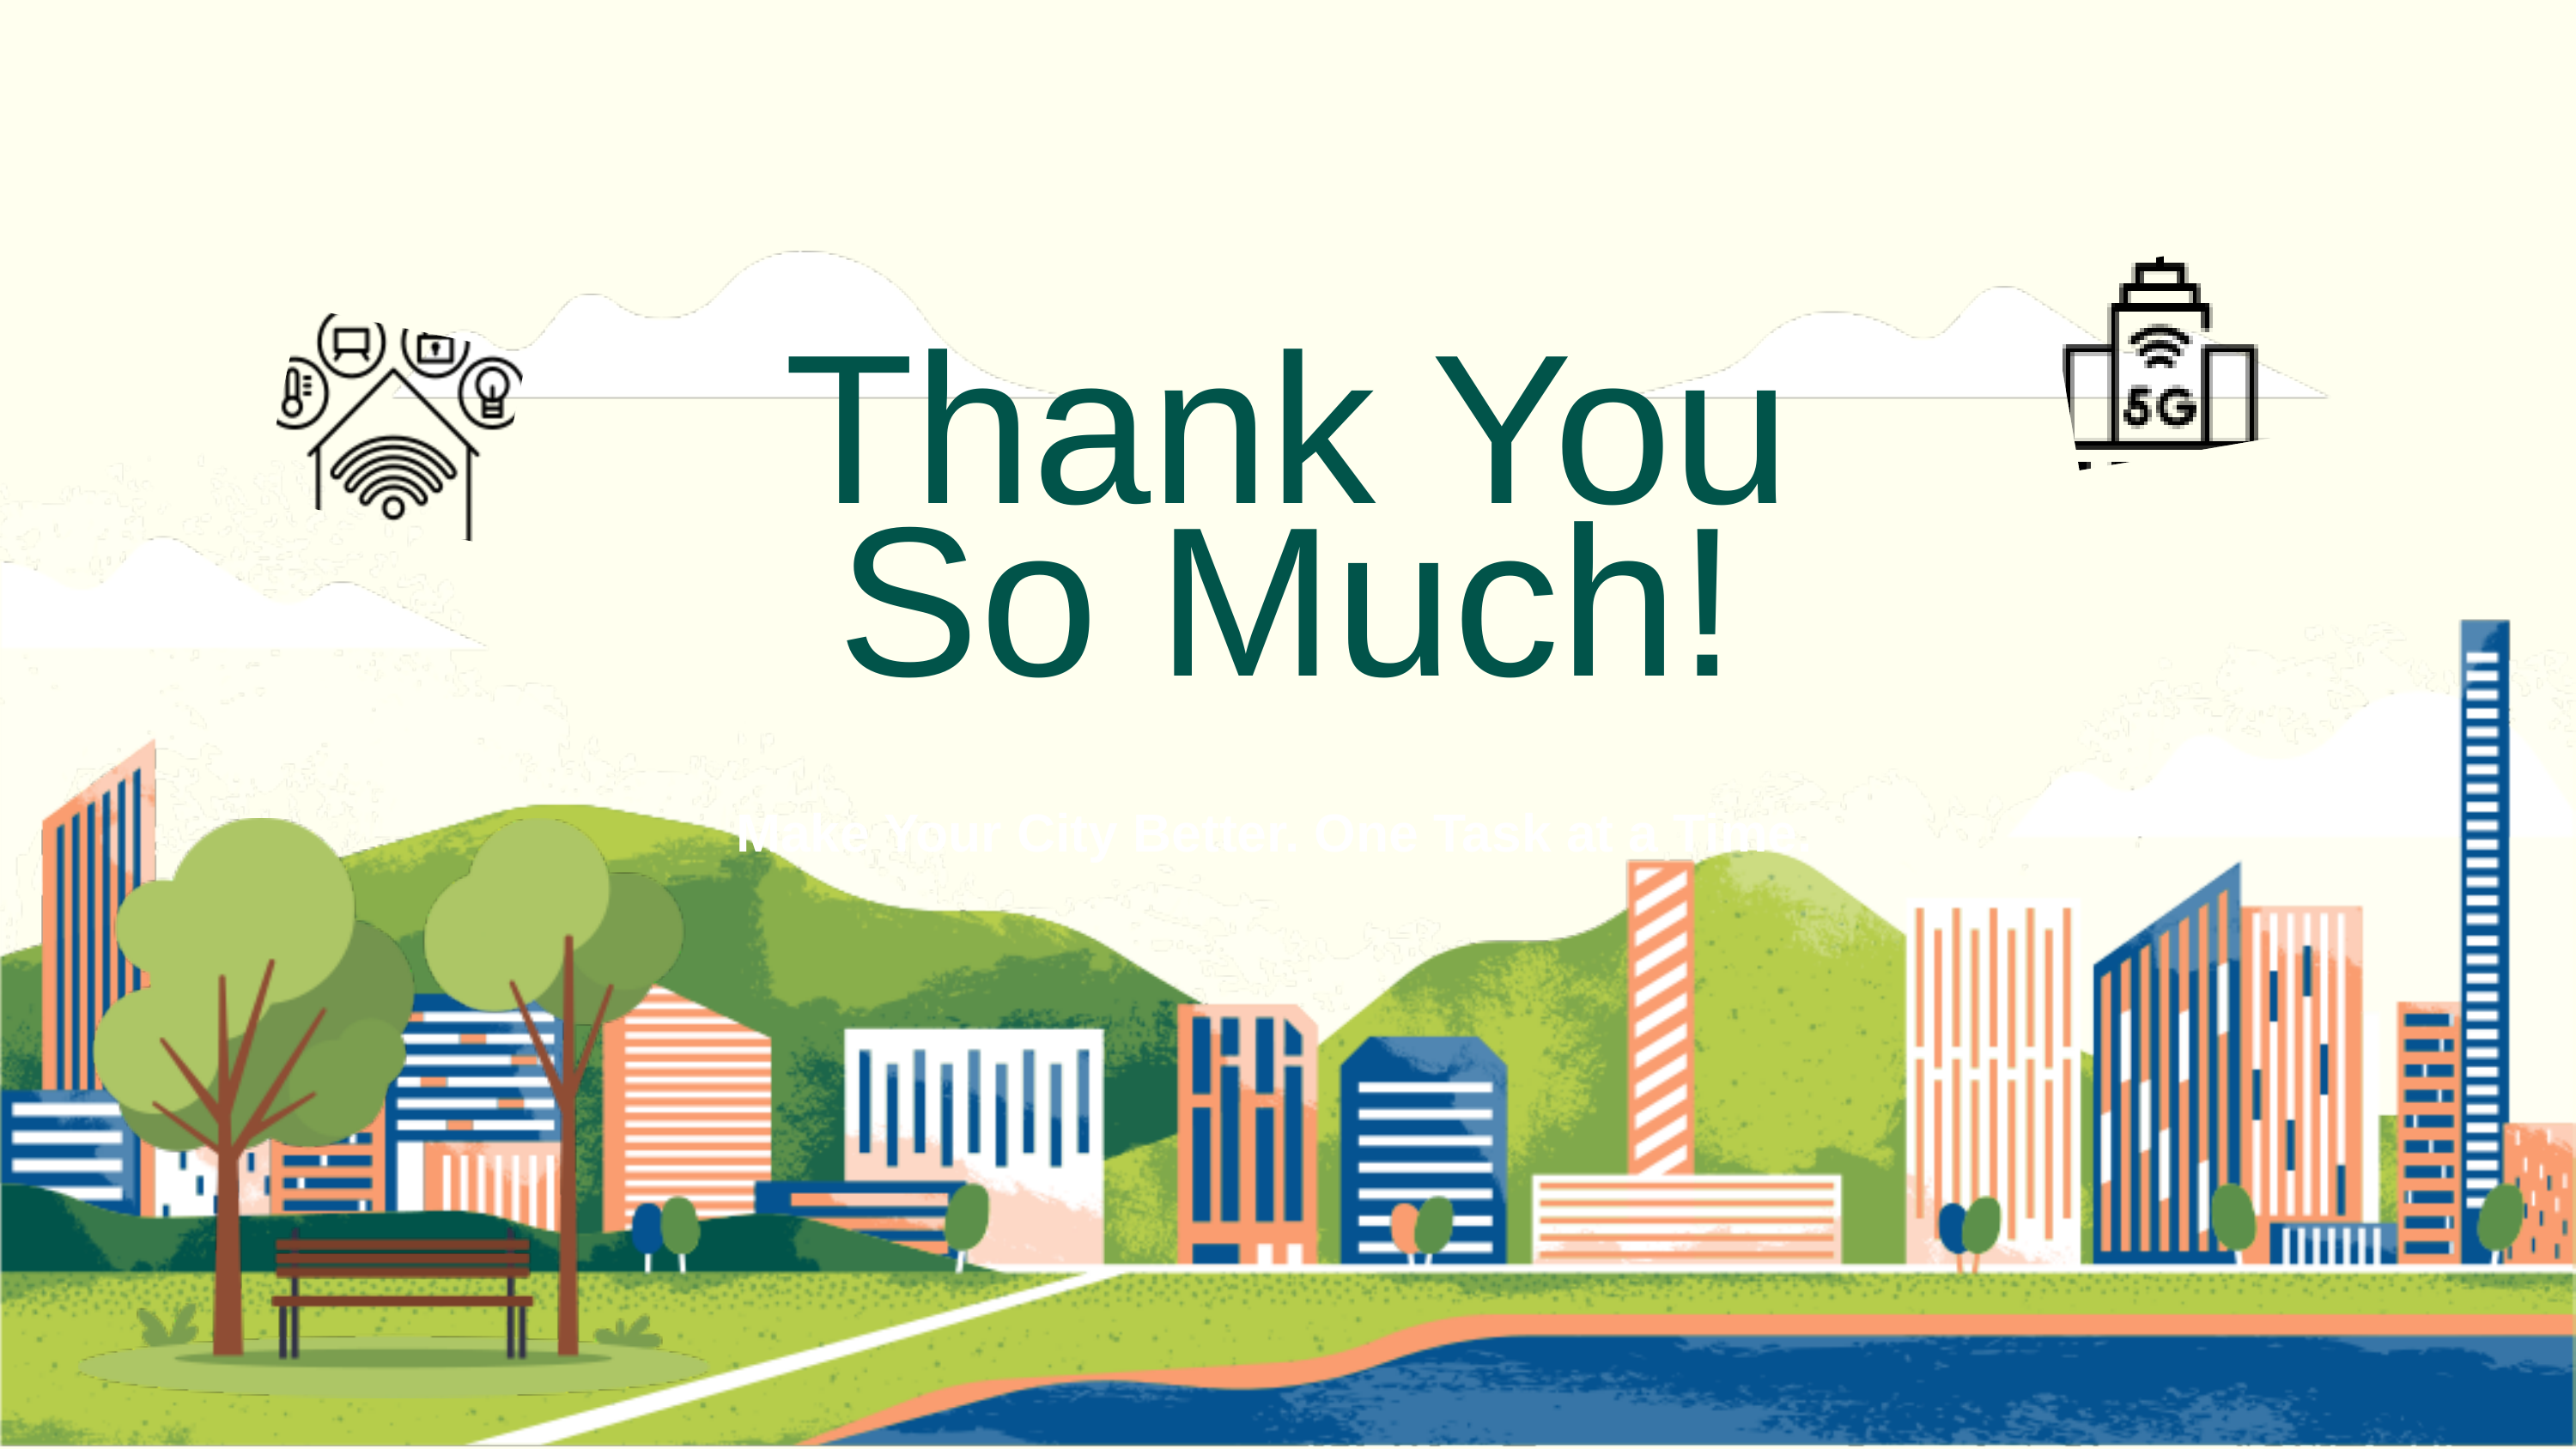

Thank You So Much!
Make Your City Better. One Task at a Time.